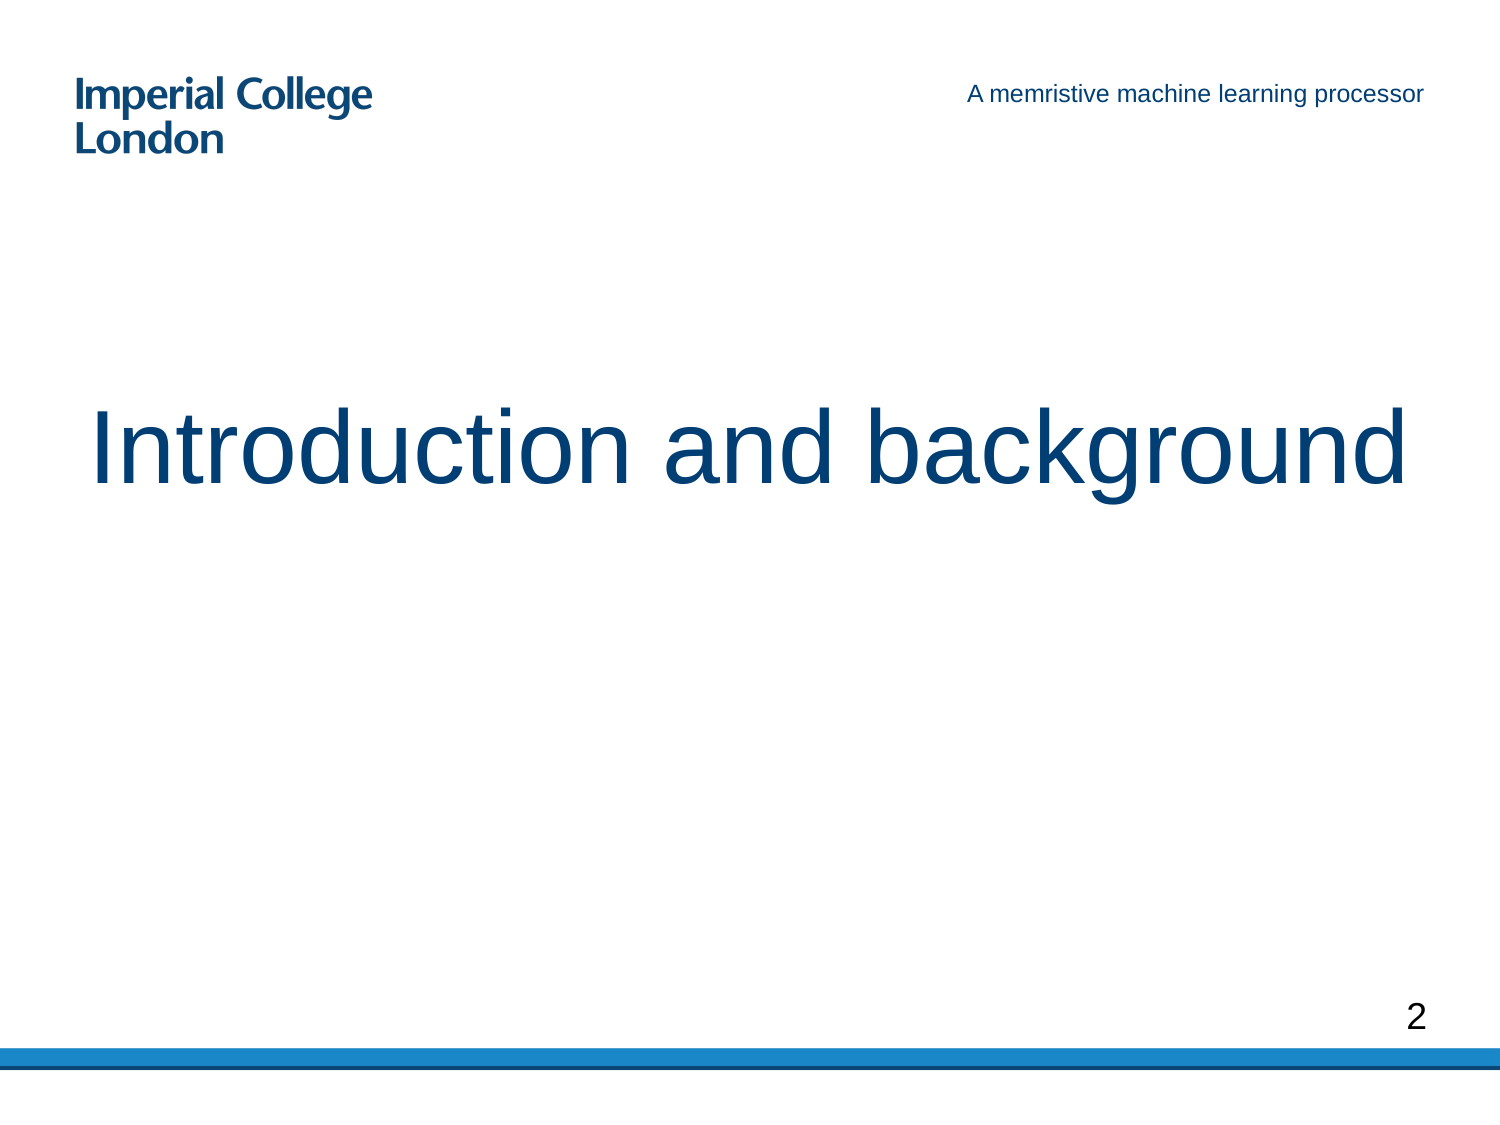

A memristive machine learning processor
# Introduction and background
2